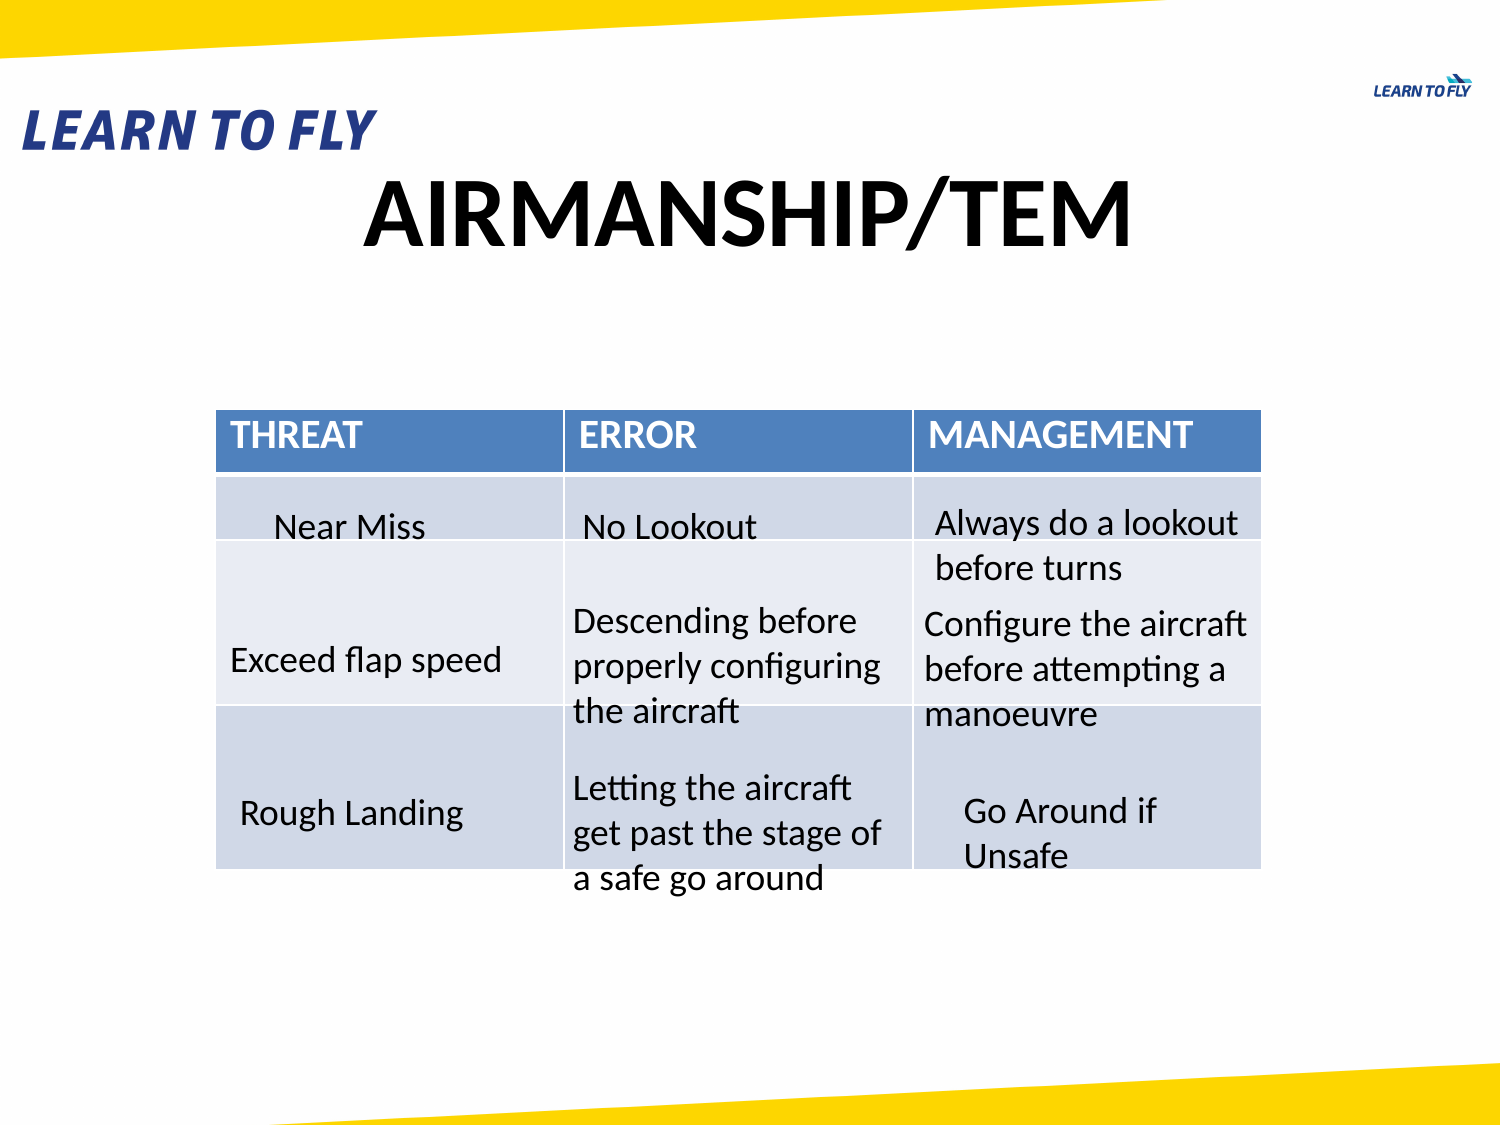

AIRMANSHIP/TEM
| THREAT | ERROR | MANAGEMENT |
| --- | --- | --- |
|  |  |  |
|  |  |  |
|  |  |  |
Always do a lookout before turns
Near Miss
No Lookout
Descending before properly configuring the aircraft
Configure the aircraft before attempting a manoeuvre
Exceed flap speed
Letting the aircraft get past the stage of a safe go around
Go Around if Unsafe
Rough Landing